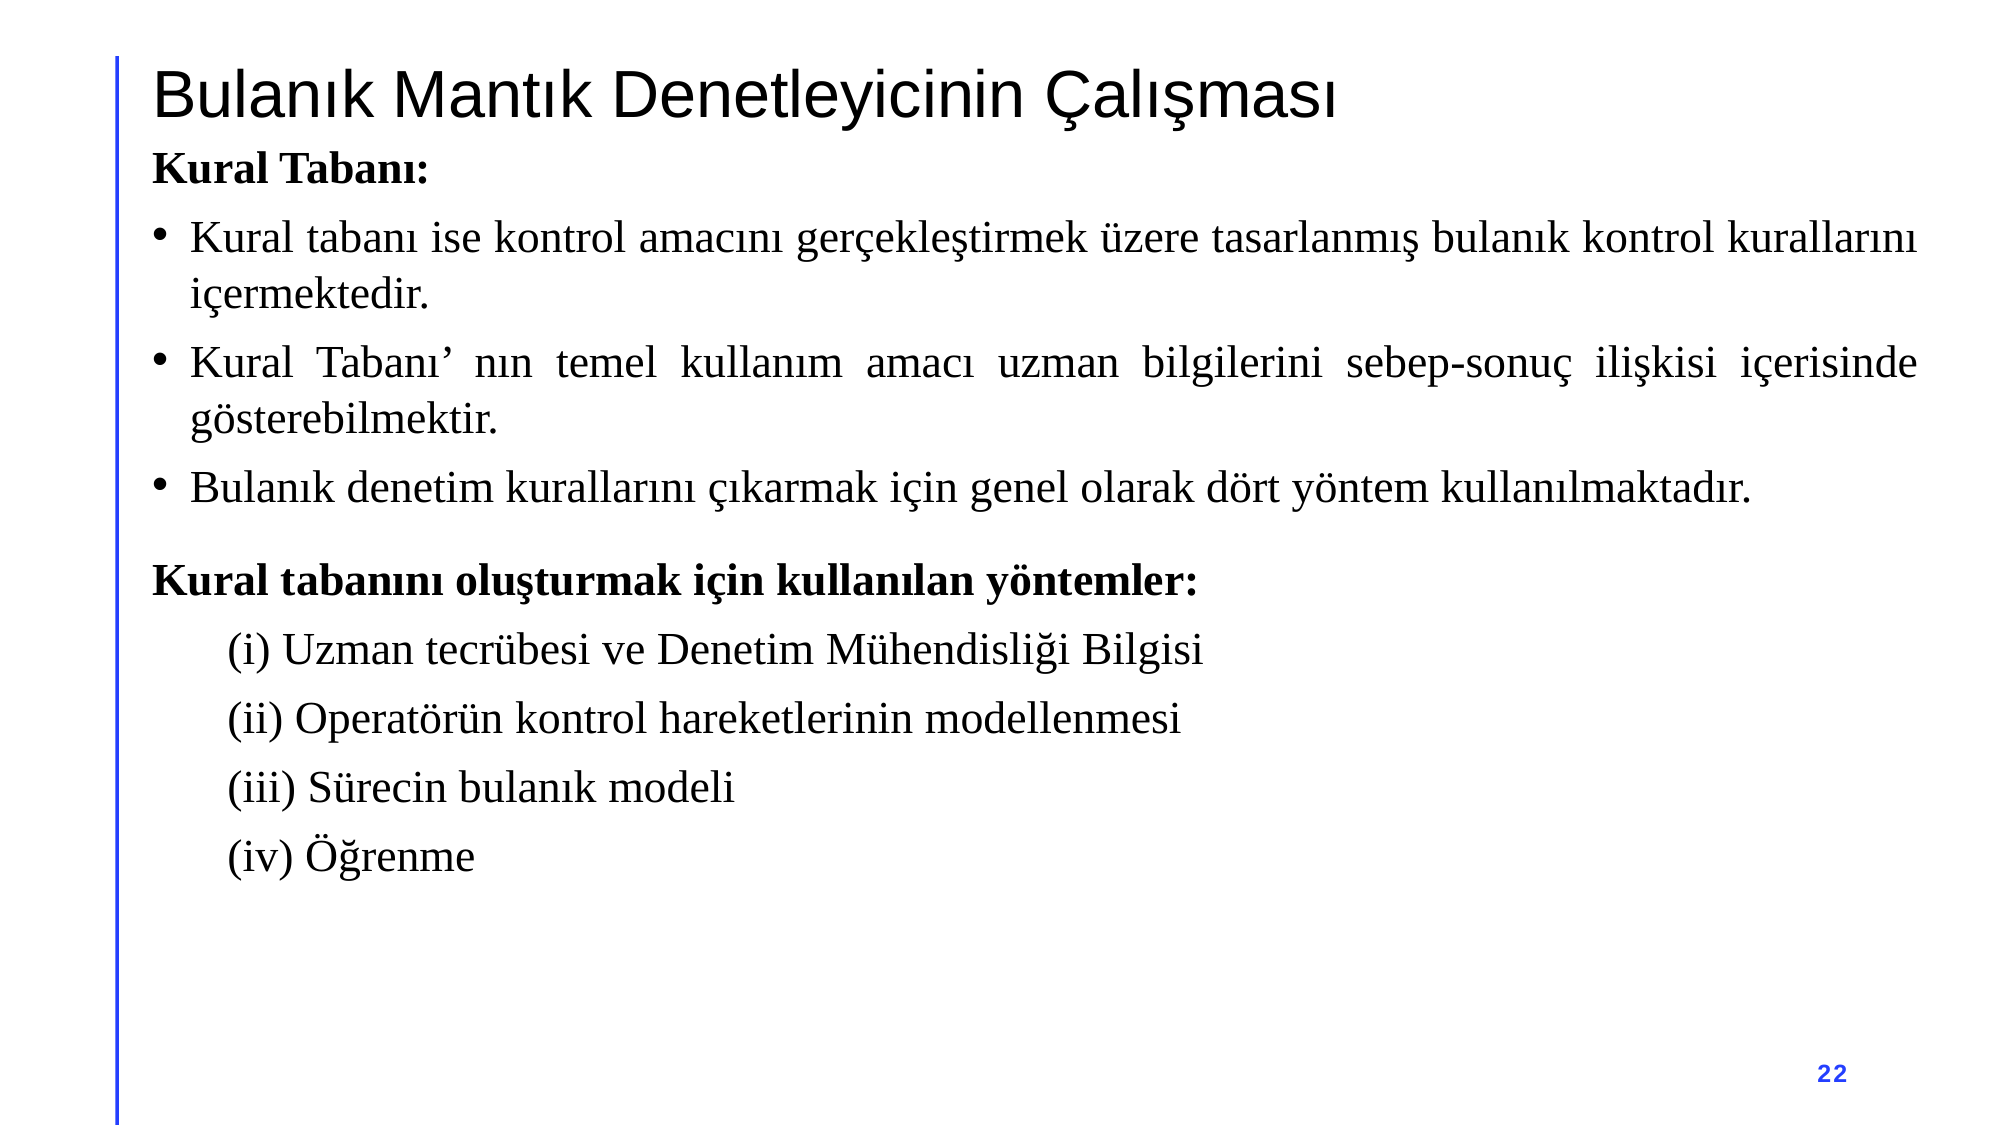

# Bulanık Mantık Denetleyicinin Çalışması
Kural Tabanı:
Kural tabanı ise kontrol amacını gerçekleştirmek üzere tasarlanmış bulanık kontrol kurallarını içermektedir.
Kural Tabanı’ nın temel kullanım amacı uzman bilgilerini sebep-sonuç ilişkisi içerisinde gösterebilmektir.
Bulanık denetim kurallarını çıkarmak için genel olarak dört yöntem kullanılmaktadır.
Kural tabanını oluşturmak için kullanılan yöntemler:
(i) Uzman tecrübesi ve Denetim Mühendisliği Bilgisi
(ii) Operatörün kontrol hareketlerinin modellenmesi
(iii) Sürecin bulanık modeli
(iv) Öğrenme

22